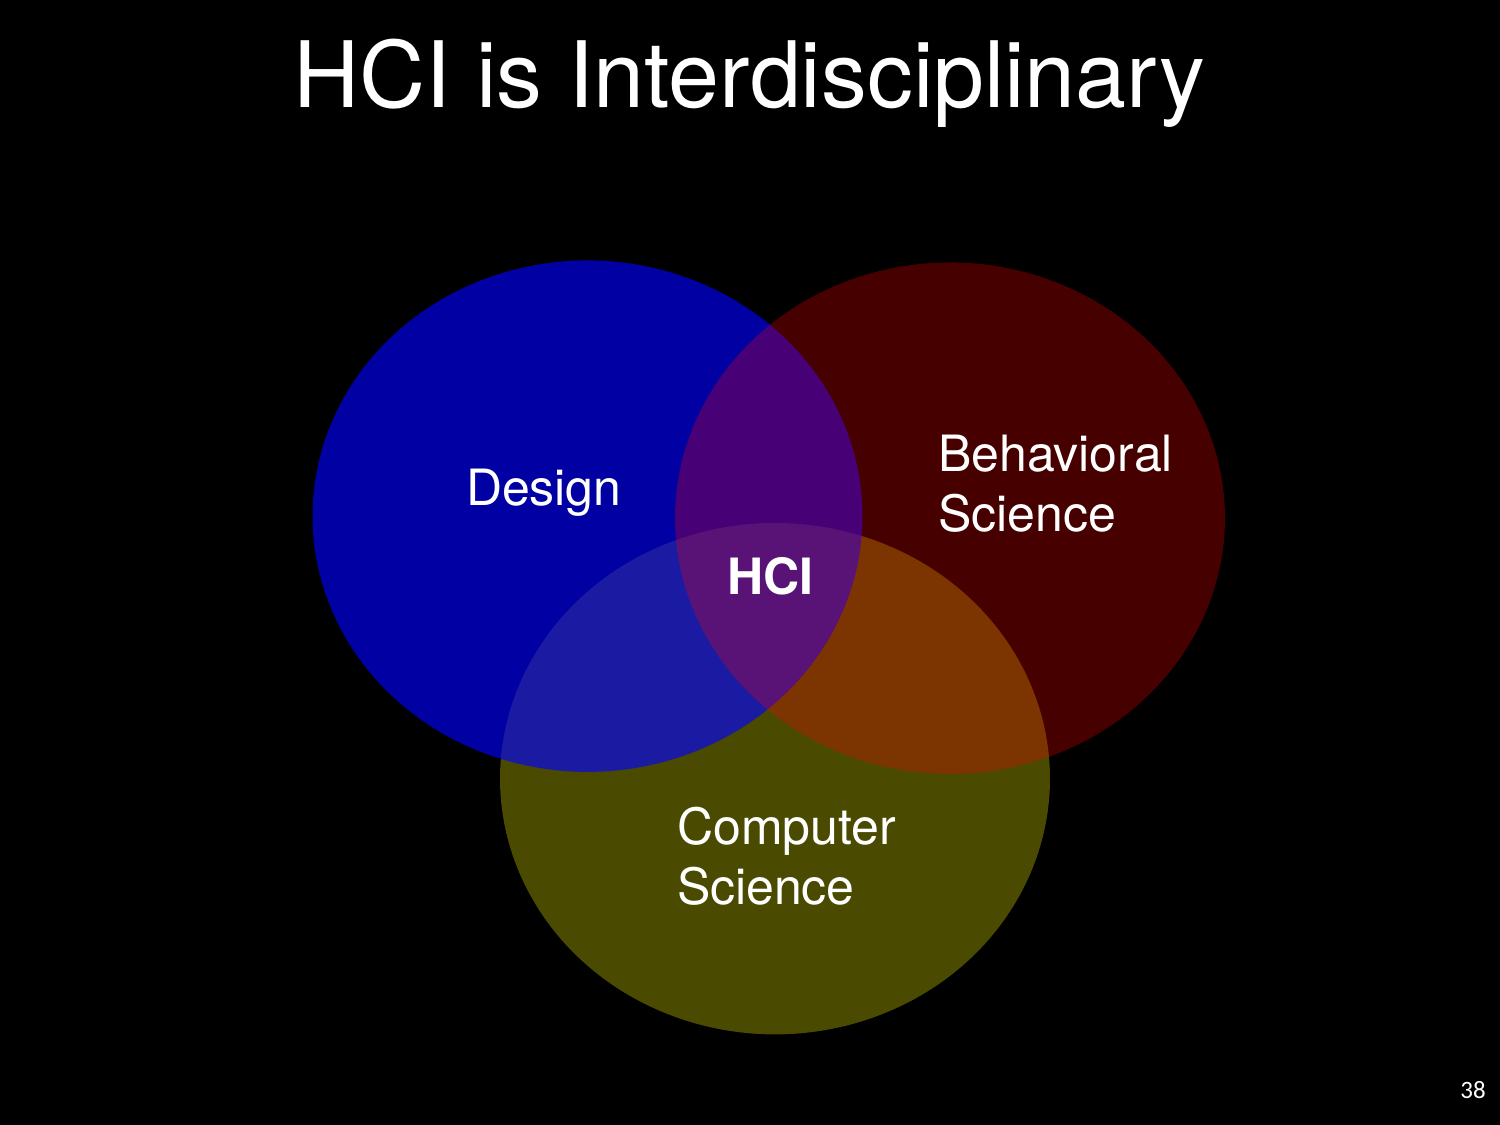

# HCI is Interdisciplinary

Behavioral
Science
Design

HCI
Computer Science
38